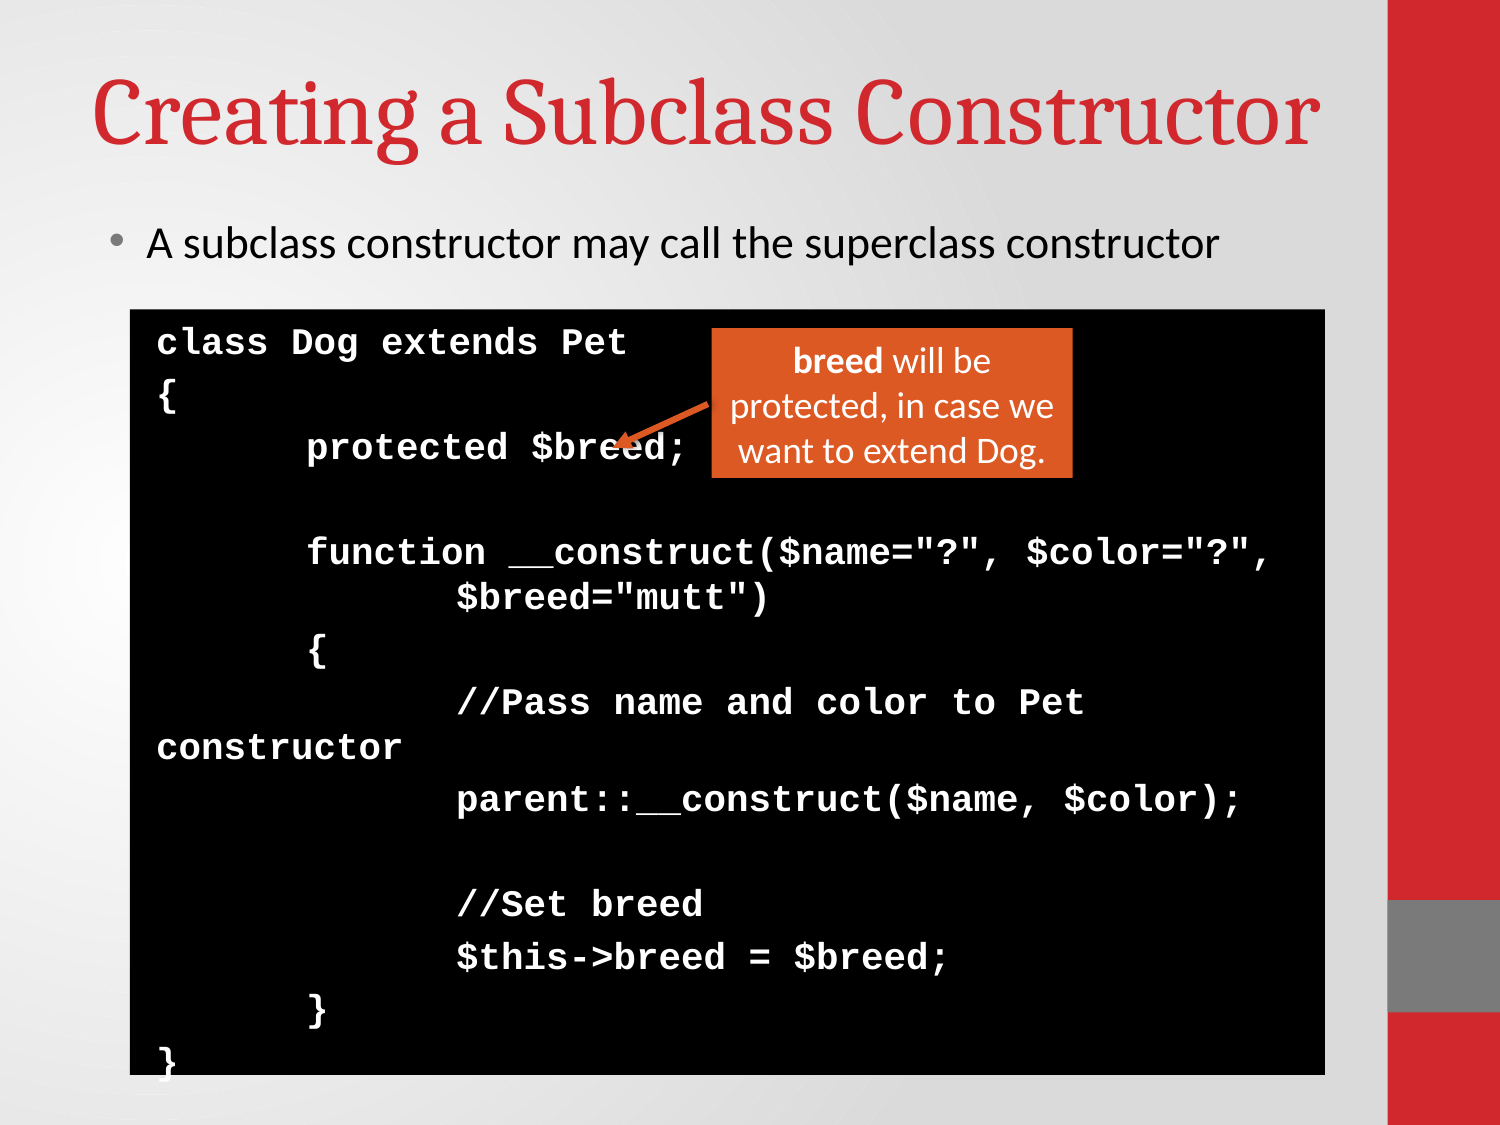

# Creating a Subclass Constructor
A subclass constructor may call the superclass constructor
class Dog extends Pet
{
	protected $breed;

	function __construct($name="?", $color="?", 		$breed="mutt")
	{
		//Pass name and color to Pet constructor
		parent::__construct($name, $color);

		//Set breed
		$this->breed = $breed;
	}
}
breed will be protected, in case we want to extend Dog.